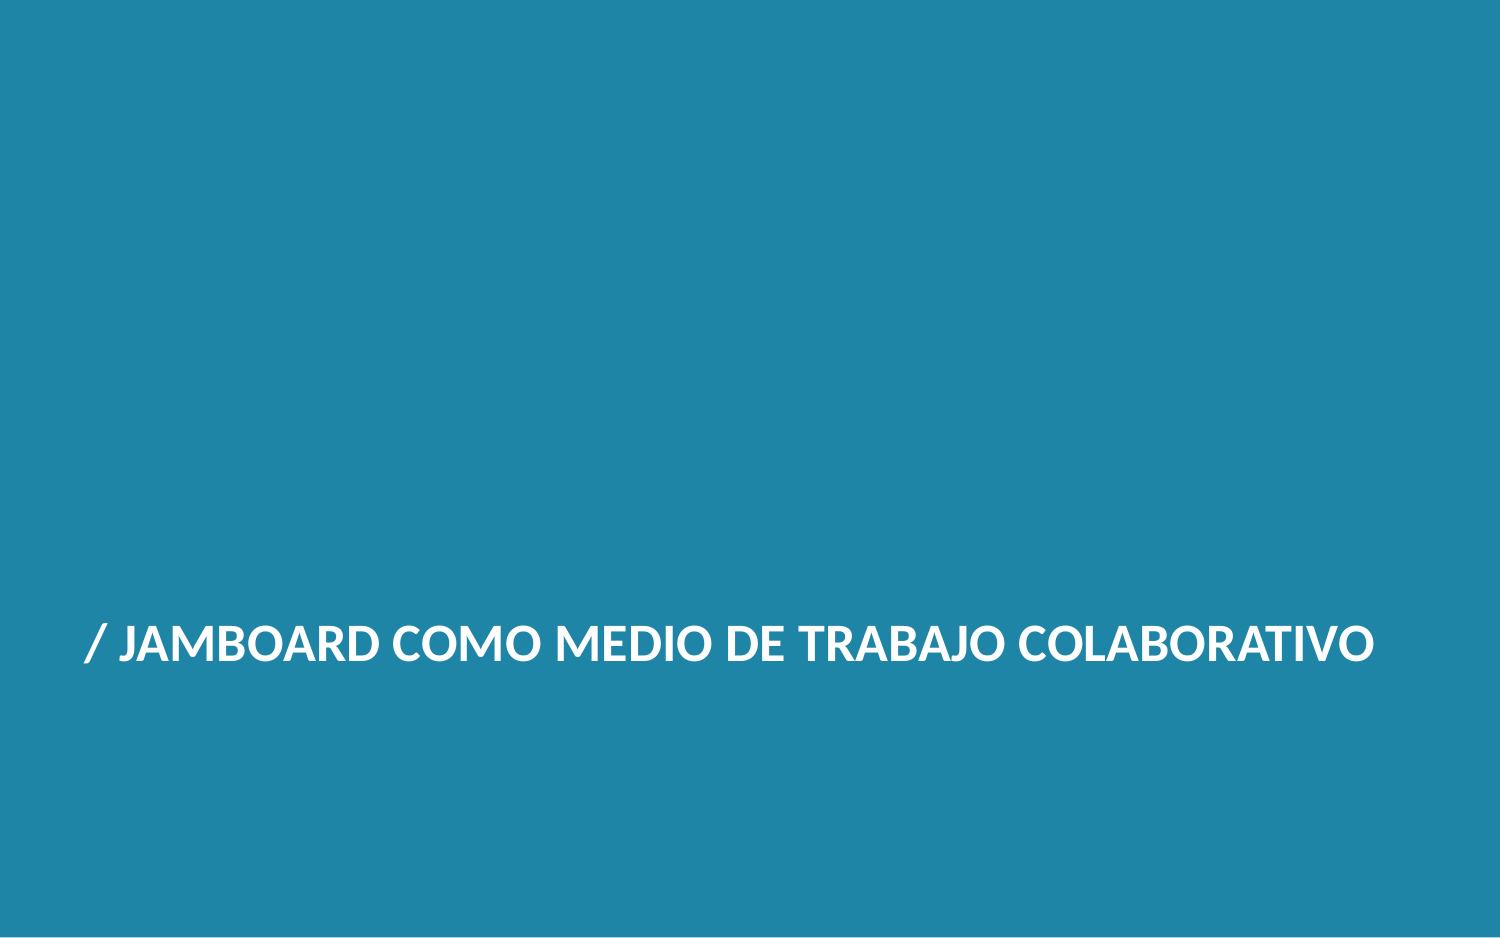

/ JAMBOARD COMO MEDIO DE TRABAJO COLABORATIVO